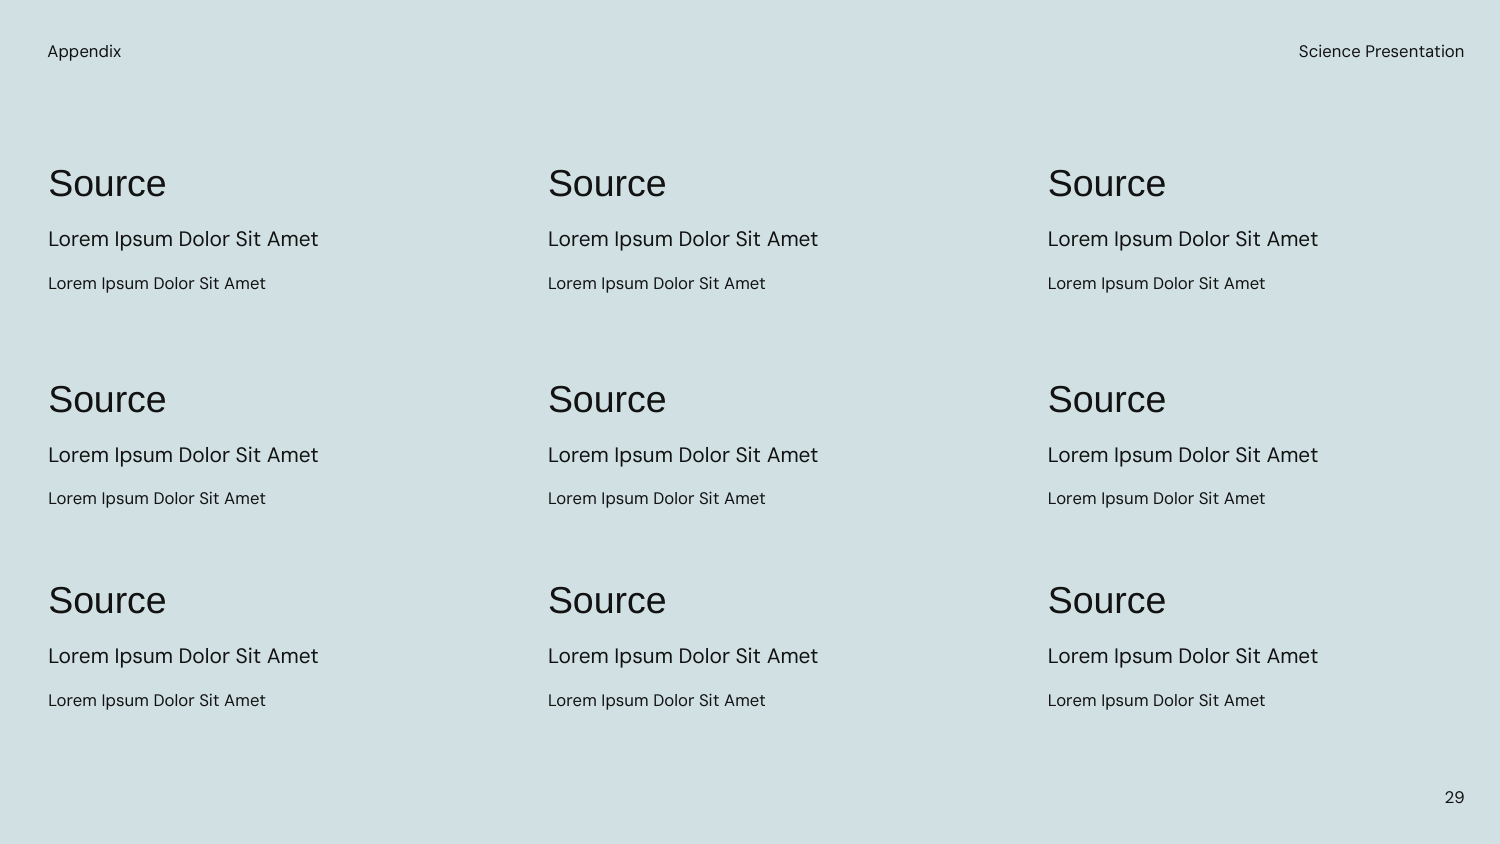

Appendix
Science Presentation
Source
Source
Source
Lorem Ipsum Dolor Sit Amet
Lorem Ipsum Dolor Sit Amet
Lorem Ipsum Dolor Sit Amet
Lorem Ipsum Dolor Sit Amet
Lorem Ipsum Dolor Sit Amet
Lorem Ipsum Dolor Sit Amet
Source
Source
Source
Lorem Ipsum Dolor Sit Amet
Lorem Ipsum Dolor Sit Amet
Lorem Ipsum Dolor Sit Amet
Lorem Ipsum Dolor Sit Amet
Lorem Ipsum Dolor Sit Amet
Lorem Ipsum Dolor Sit Amet
Source
Source
Source
Lorem Ipsum Dolor Sit Amet
Lorem Ipsum Dolor Sit Amet
Lorem Ipsum Dolor Sit Amet
Lorem Ipsum Dolor Sit Amet
Lorem Ipsum Dolor Sit Amet
Lorem Ipsum Dolor Sit Amet
29